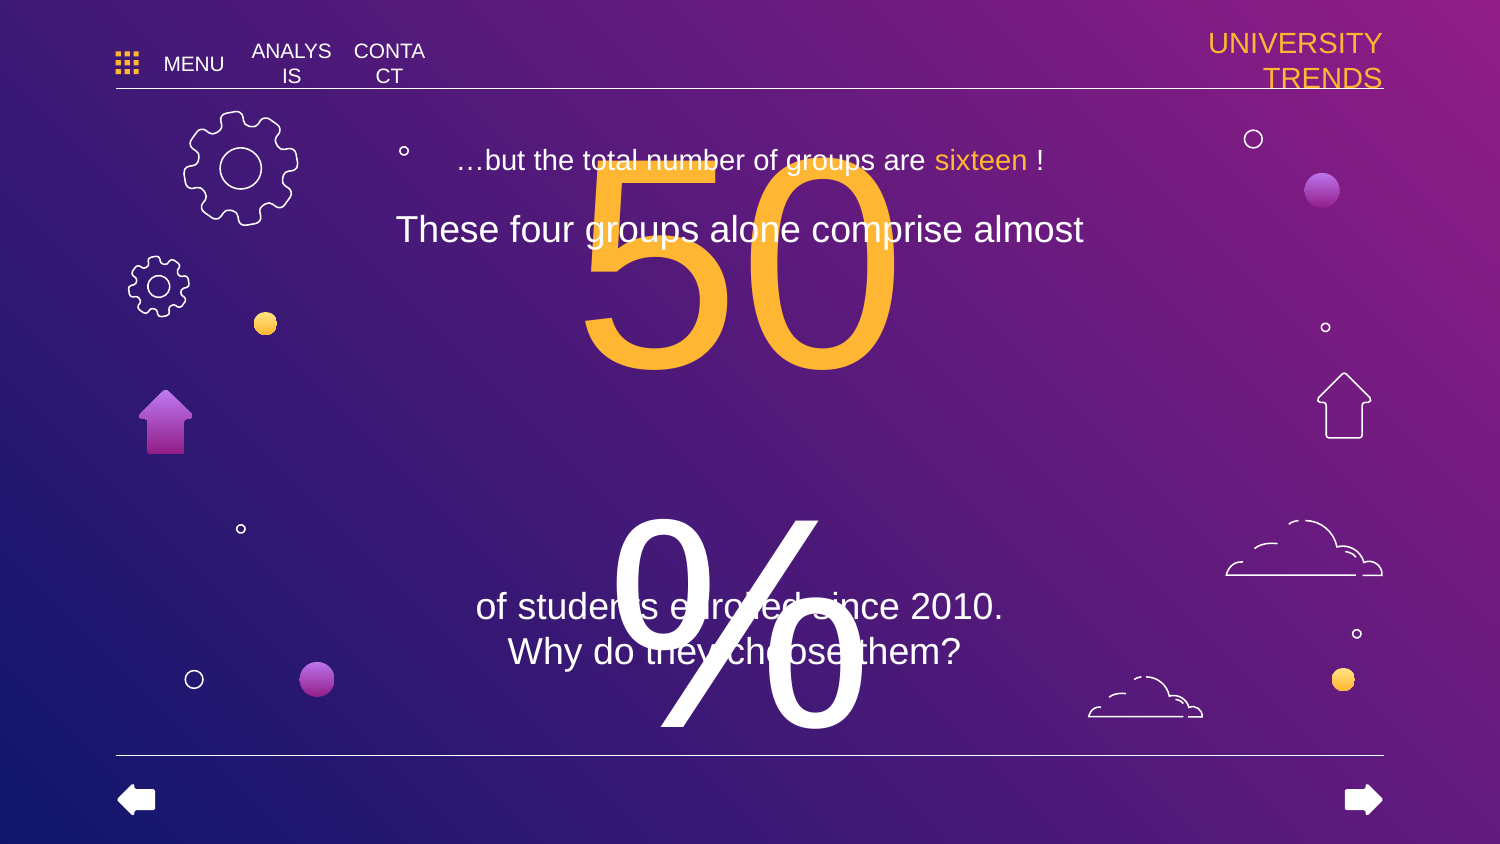

UNIVERSITY TRENDS
MENU
ANALYSIS
CONTACT

…but the total number of groups are sixteen !

These four groups alone comprise almost

# 50%

of students enrolled since 2010.
Why do they choose them?